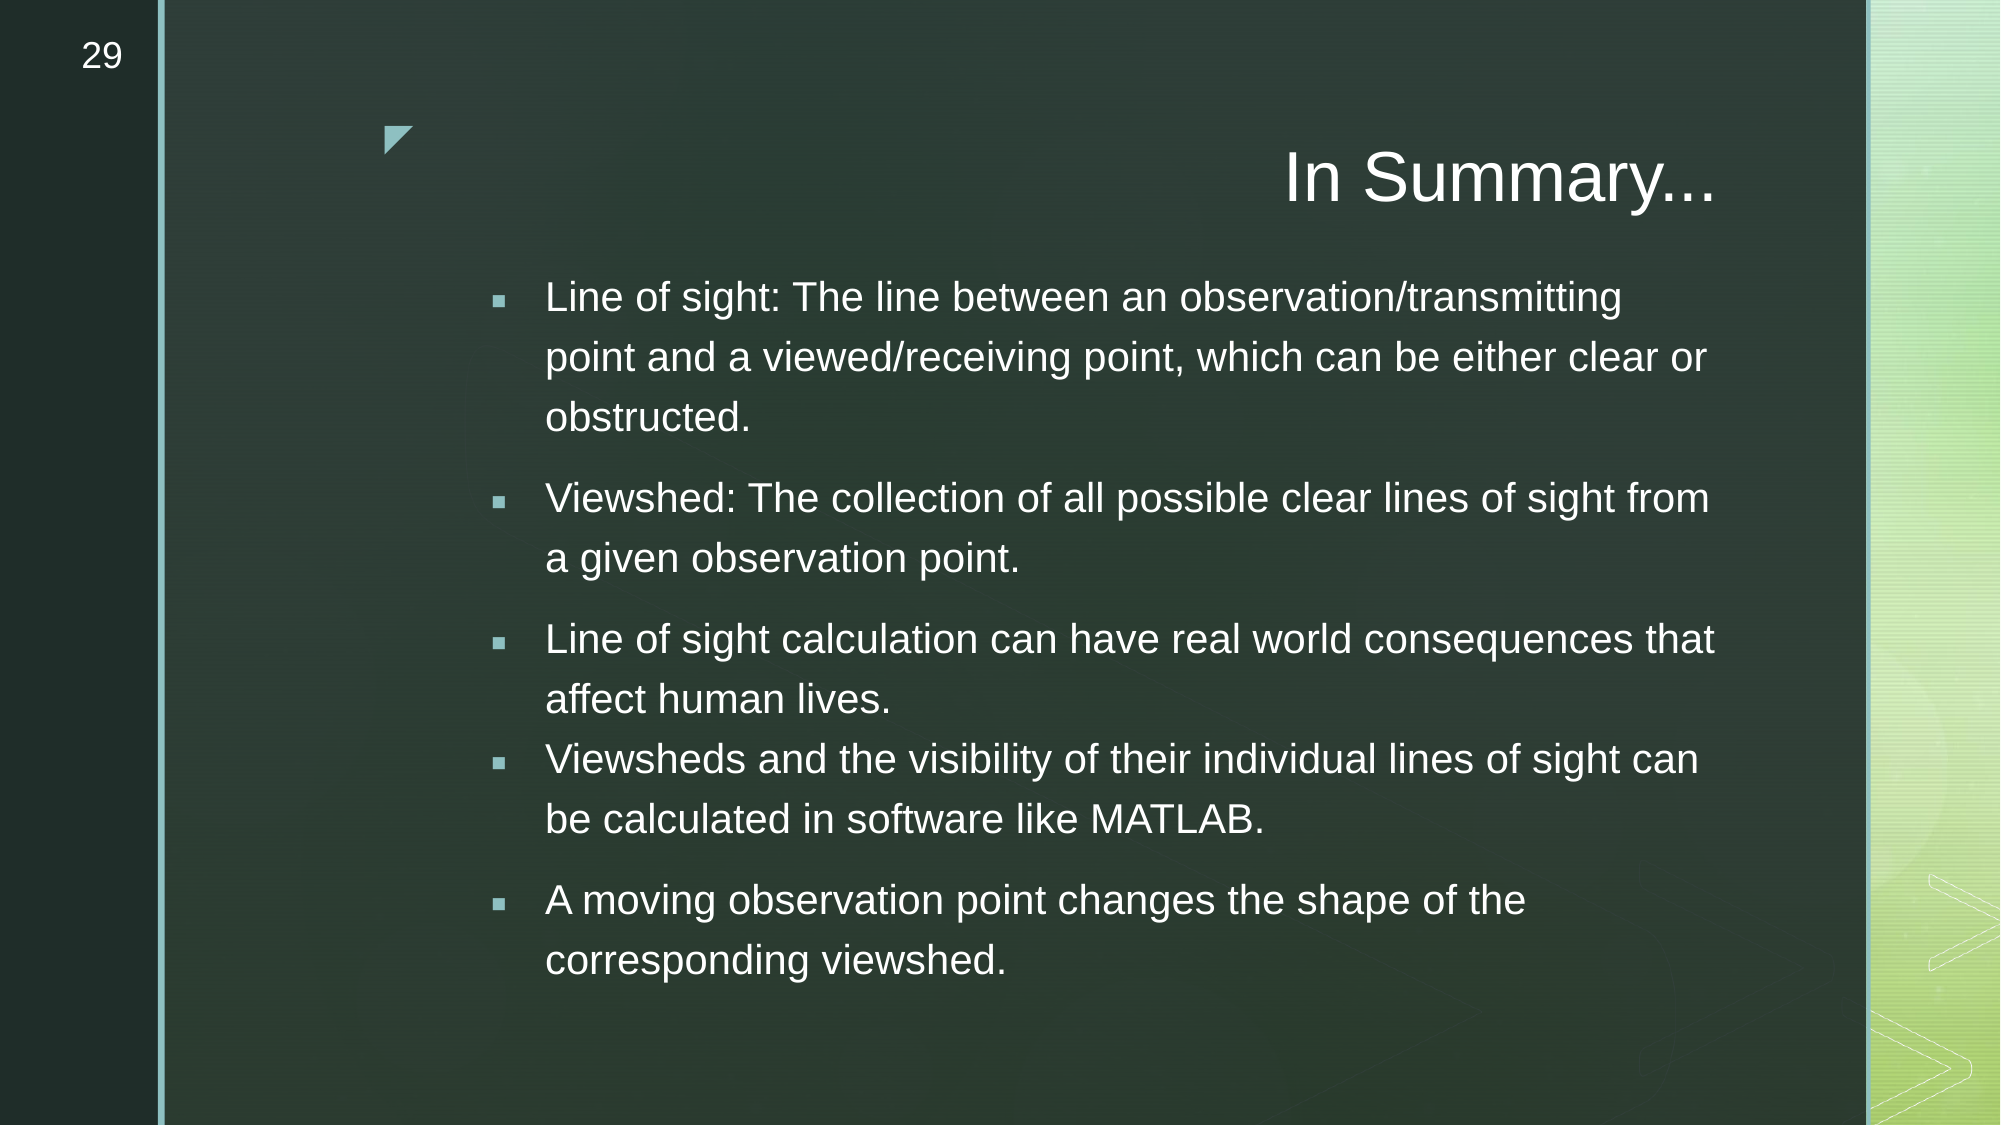

29
# In Summary...
Line of sight: The line between an observation/transmitting point and a viewed/receiving point, which can be either clear or obstructed.
Viewshed: The collection of all possible clear lines of sight from a given observation point.
Line of sight calculation can have real world consequences that affect human lives.
Viewsheds and the visibility of their individual lines of sight can be calculated in software like MATLAB.
A moving observation point changes the shape of the corresponding viewshed.